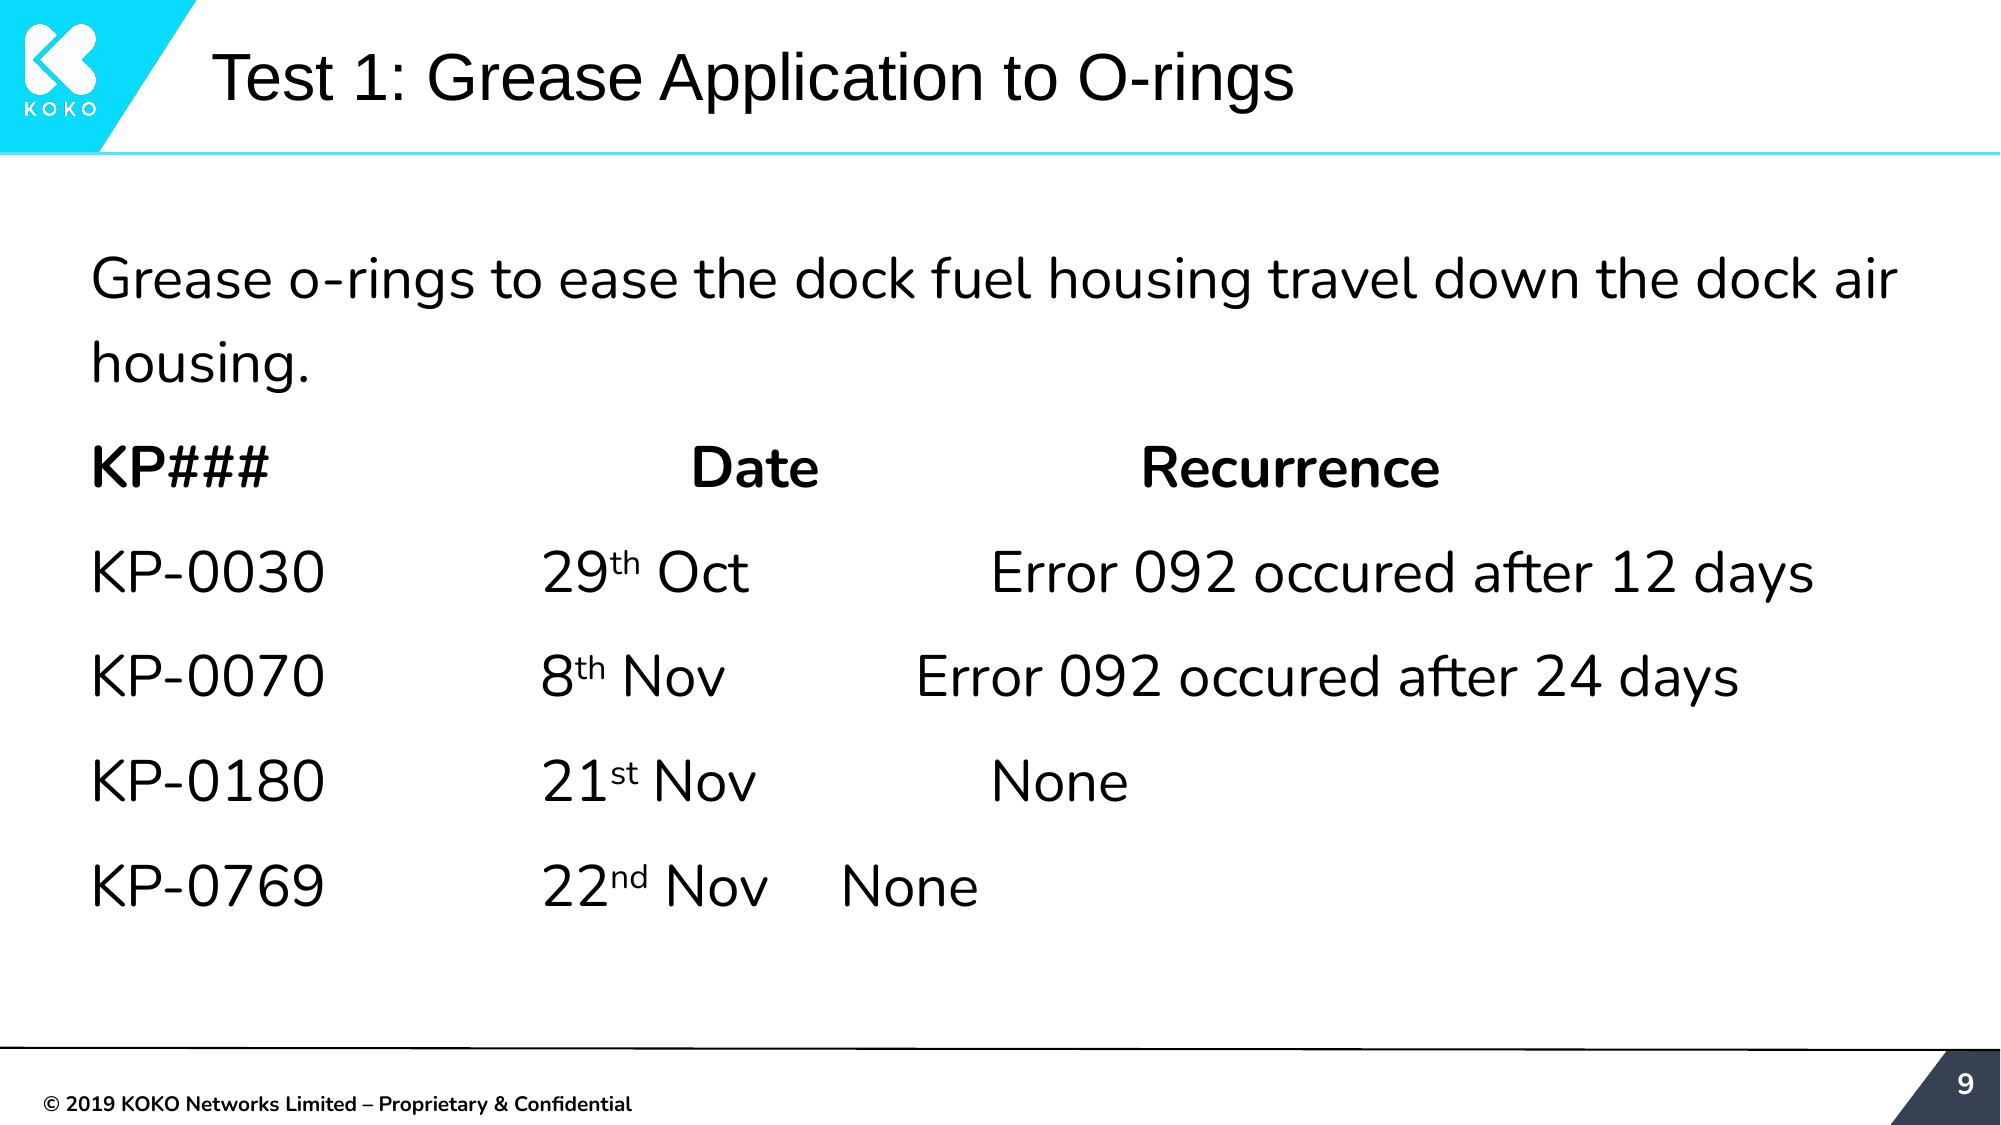

# Test 1: Grease Application to O-rings
Grease o-rings to ease the dock fuel housing travel down the dock air housing.
KP###  			Date   		Recurrence
KP-0030		29th Oct		Error 092 occured after 12 days
KP-0070		8th Nov	     Error 092 occured after 24 days
KP-0180		21st Nov		None
KP-0769		22nd Nov	None

9